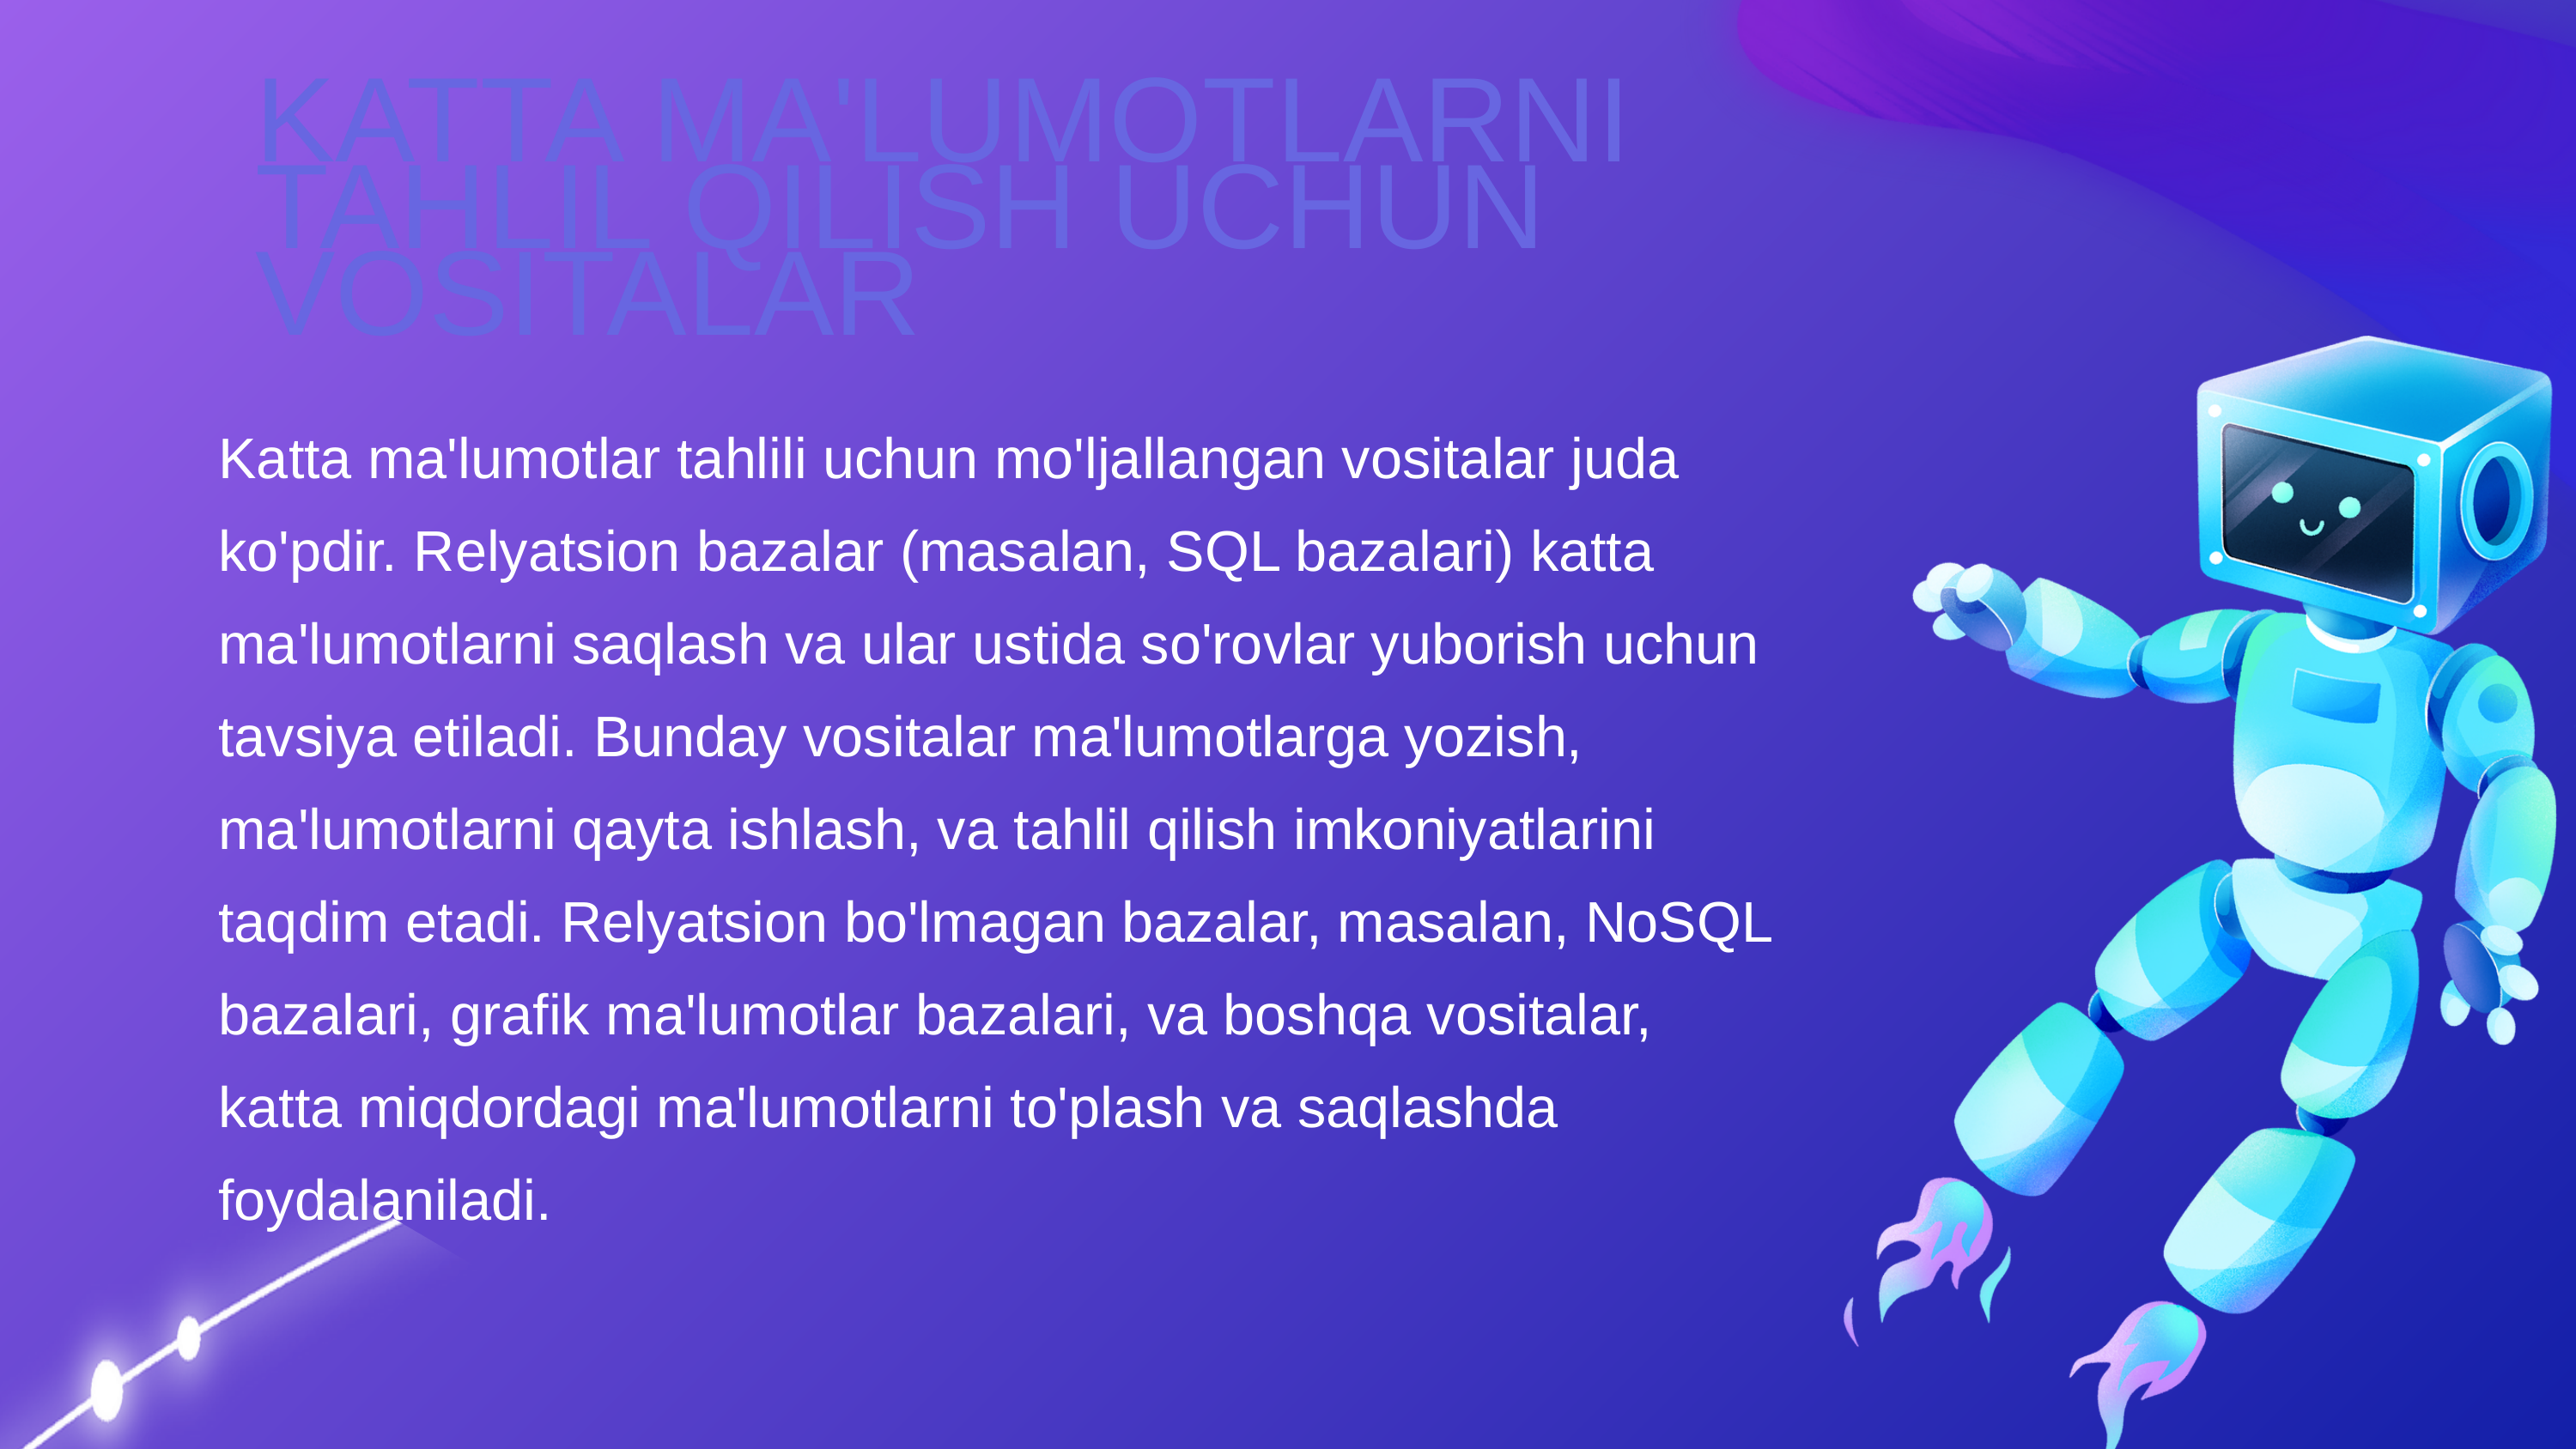

KATTA MA'LUMOTLARNI TAHLIL QILISH UCHUN VOSITALAR

Katta ma'lumotlar tahlili uchun mo'ljallangan vositalar juda ko'pdir. Relyatsion bazalar (masalan, SQL bazalari) katta ma'lumotlarni saqlash va ular ustida so'rovlar yuborish uchun tavsiya etiladi. Bunday vositalar ma'lumotlarga yozish, ma'lumotlarni qayta ishlash, va tahlil qilish imkoniyatlarini taqdim etadi. Relyatsion bo'lmagan bazalar, masalan, NoSQL bazalari, grafik ma'lumotlar bazalari, va boshqa vositalar, katta miqdordagi ma'lumotlarni to'plash va saqlashda foydalaniladi.